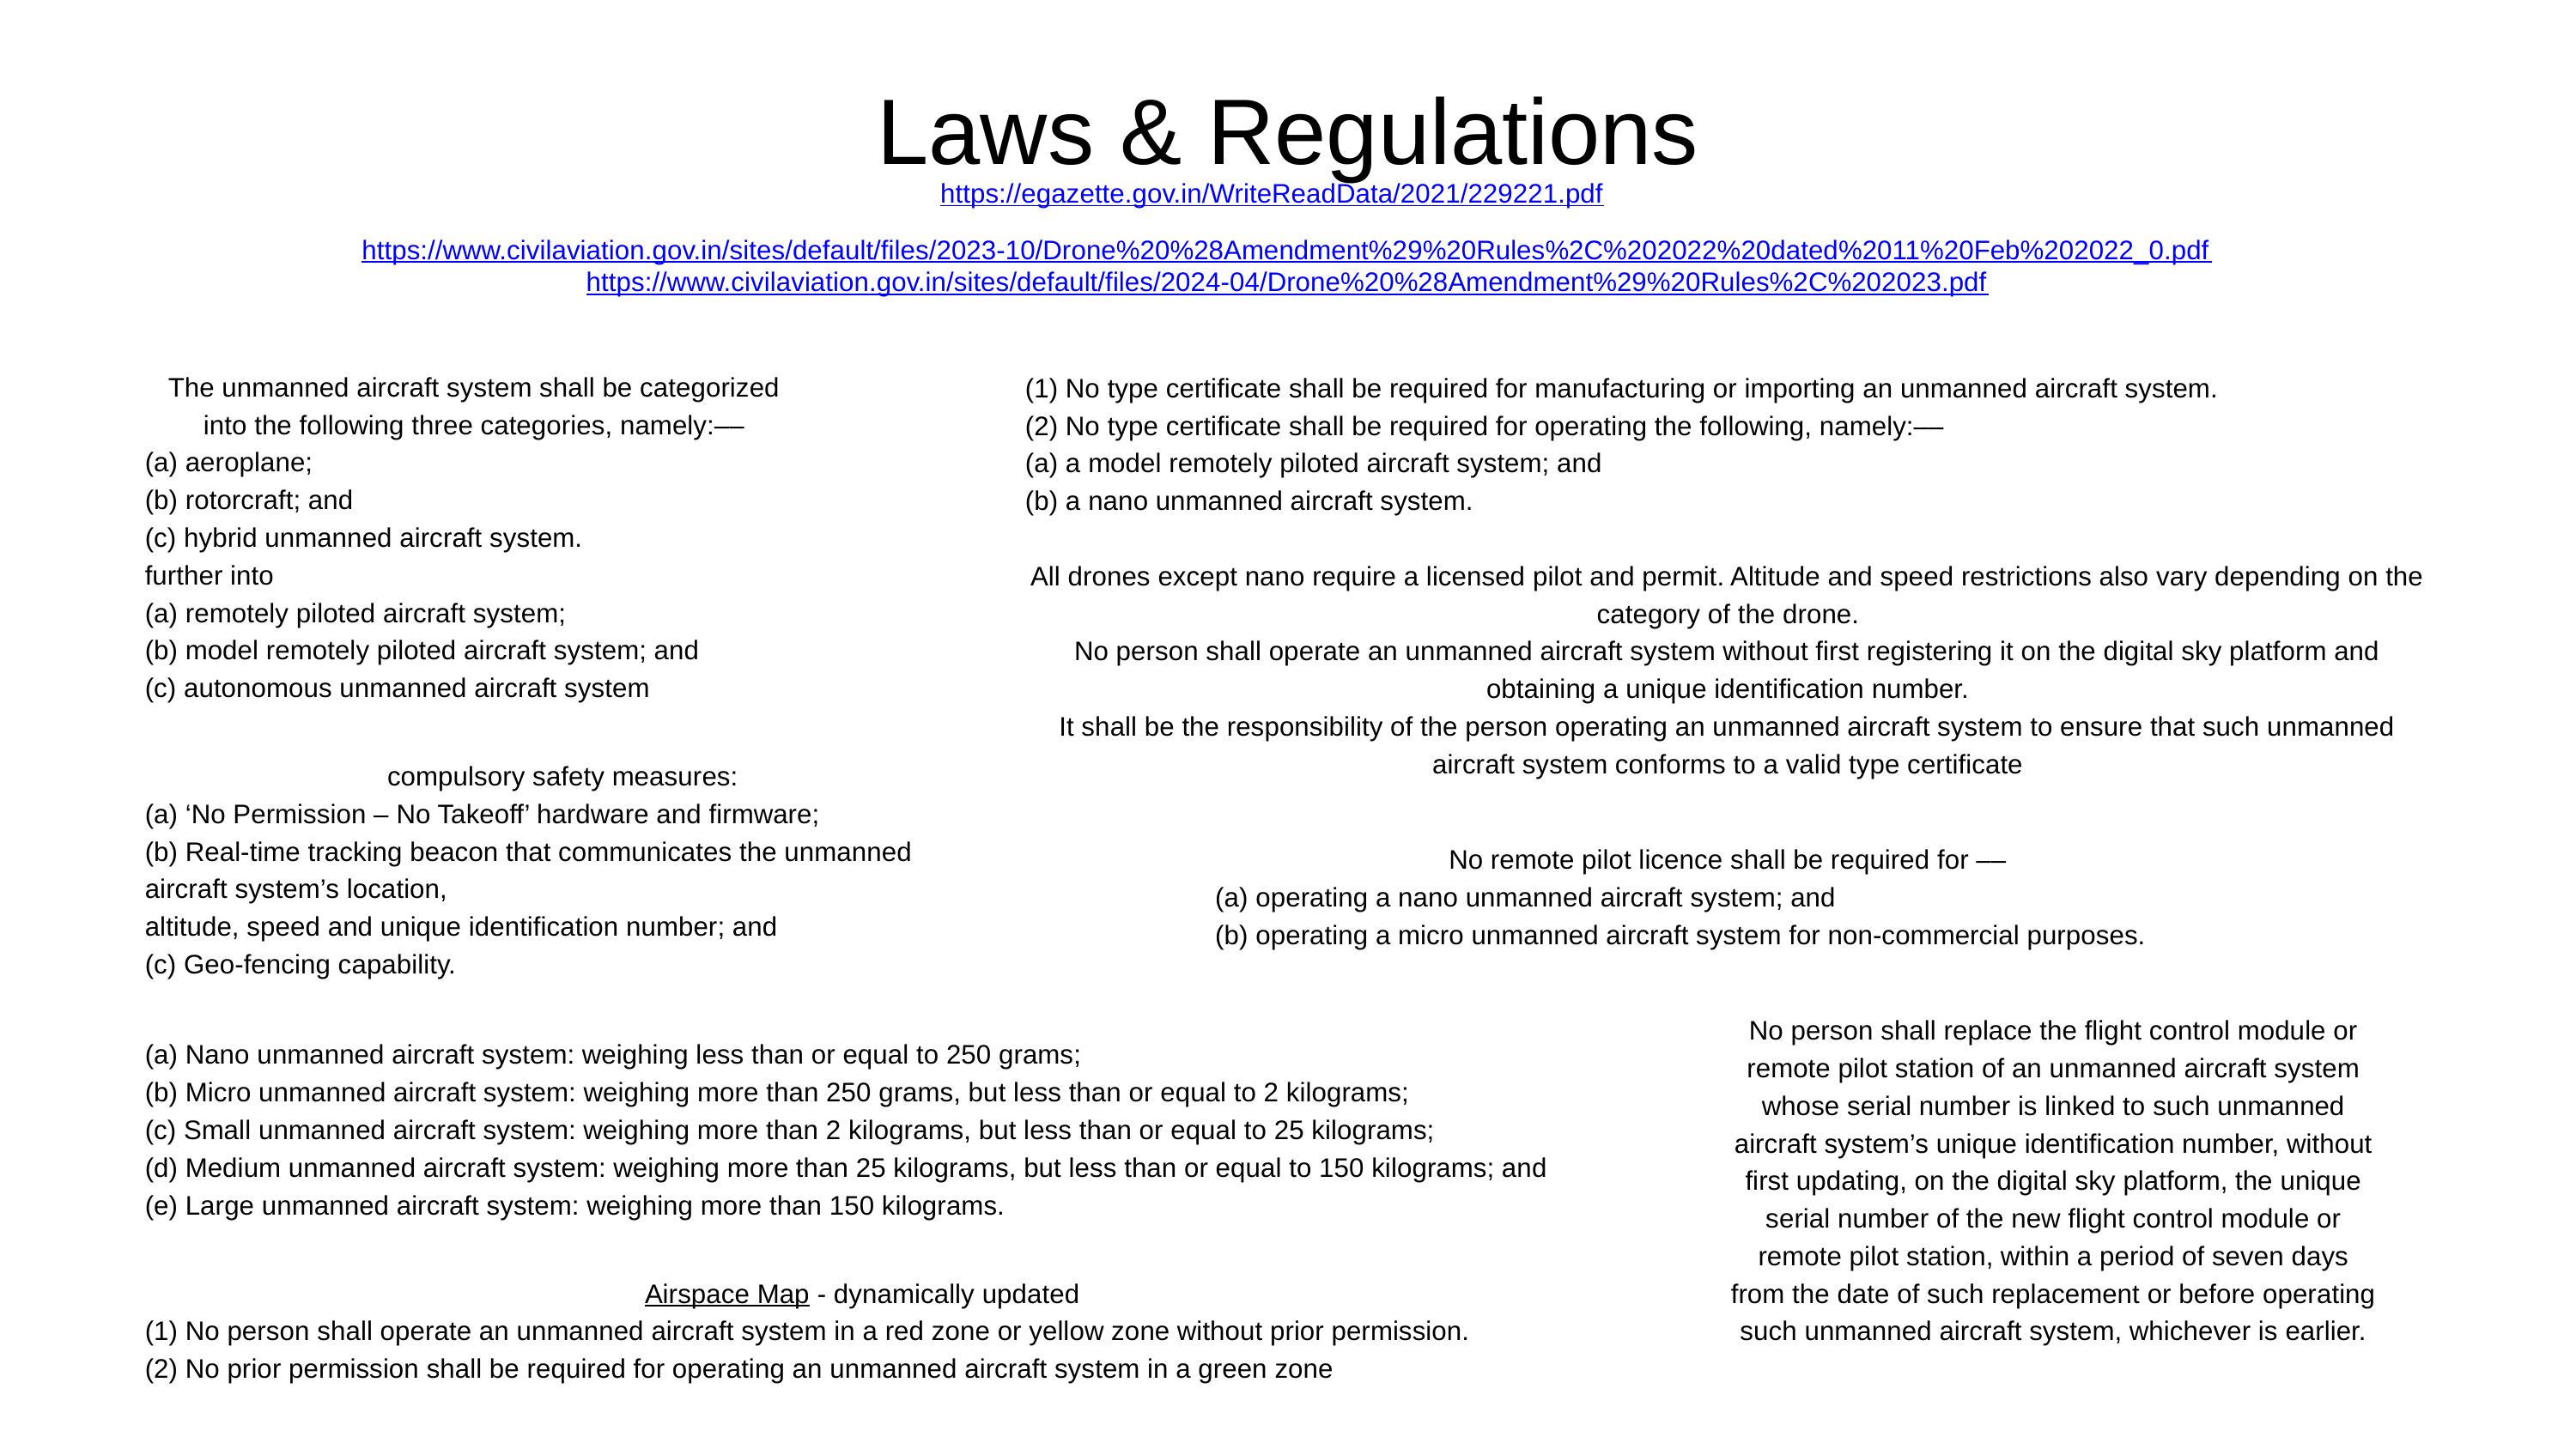

Laws & Regulations
https://egazette.gov.in/WriteReadData/2021/229221.pdf
https://www.civilaviation.gov.in/sites/default/files/2023-10/Drone%20%28Amendment%29%20Rules%2C%202022%20dated%2011%20Feb%202022_0.pdf
https://www.civilaviation.gov.in/sites/default/files/2024-04/Drone%20%28Amendment%29%20Rules%2C%202023.pdf
The unmanned aircraft system shall be categorized
into the following three categories, namely:––
(a) aeroplane;
(b) rotorcraft; and
(c) hybrid unmanned aircraft system.
further into
(a) remotely piloted aircraft system;
(b) model remotely piloted aircraft system; and
(c) autonomous unmanned aircraft system
(1) No type certificate shall be required for manufacturing or importing an unmanned aircraft system.
(2) No type certificate shall be required for operating the following, namely:––
(a) a model remotely piloted aircraft system; and
(b) a nano unmanned aircraft system.

All drones except nano require a licensed pilot and permit. Altitude and speed restrictions also vary depending on the category of the drone.
No person shall operate an unmanned aircraft system without first registering it on the digital sky platform and obtaining a unique identification number.
It shall be the responsibility of the person operating an unmanned aircraft system to ensure that such unmanned aircraft system conforms to a valid type certificate
compulsory safety measures:
(a) ‘No Permission – No Takeoff’ hardware and firmware;
(b) Real-time tracking beacon that communicates the unmanned aircraft system’s location,
altitude, speed and unique identification number; and
(c) Geo-fencing capability.
No remote pilot licence shall be required for ––
(a) operating a nano unmanned aircraft system; and
(b) operating a micro unmanned aircraft system for non-commercial purposes.
No person shall replace the flight control module or remote pilot station of an unmanned aircraft system whose serial number is linked to such unmanned aircraft system’s unique identification number, without first updating, on the digital sky platform, the unique serial number of the new flight control module or remote pilot station, within a period of seven days from the date of such replacement or before operating such unmanned aircraft system, whichever is earlier.
(a) Nano unmanned aircraft system: weighing less than or equal to 250 grams;
(b) Micro unmanned aircraft system: weighing more than 250 grams, but less than or equal to 2 kilograms;
(c) Small unmanned aircraft system: weighing more than 2 kilograms, but less than or equal to 25 kilograms;
(d) Medium unmanned aircraft system: weighing more than 25 kilograms, but less than or equal to 150 kilograms; and
(e) Large unmanned aircraft system: weighing more than 150 kilograms.
Airspace Map - dynamically updated
(1) No person shall operate an unmanned aircraft system in a red zone or yellow zone without prior permission.
(2) No prior permission shall be required for operating an unmanned aircraft system in a green zone